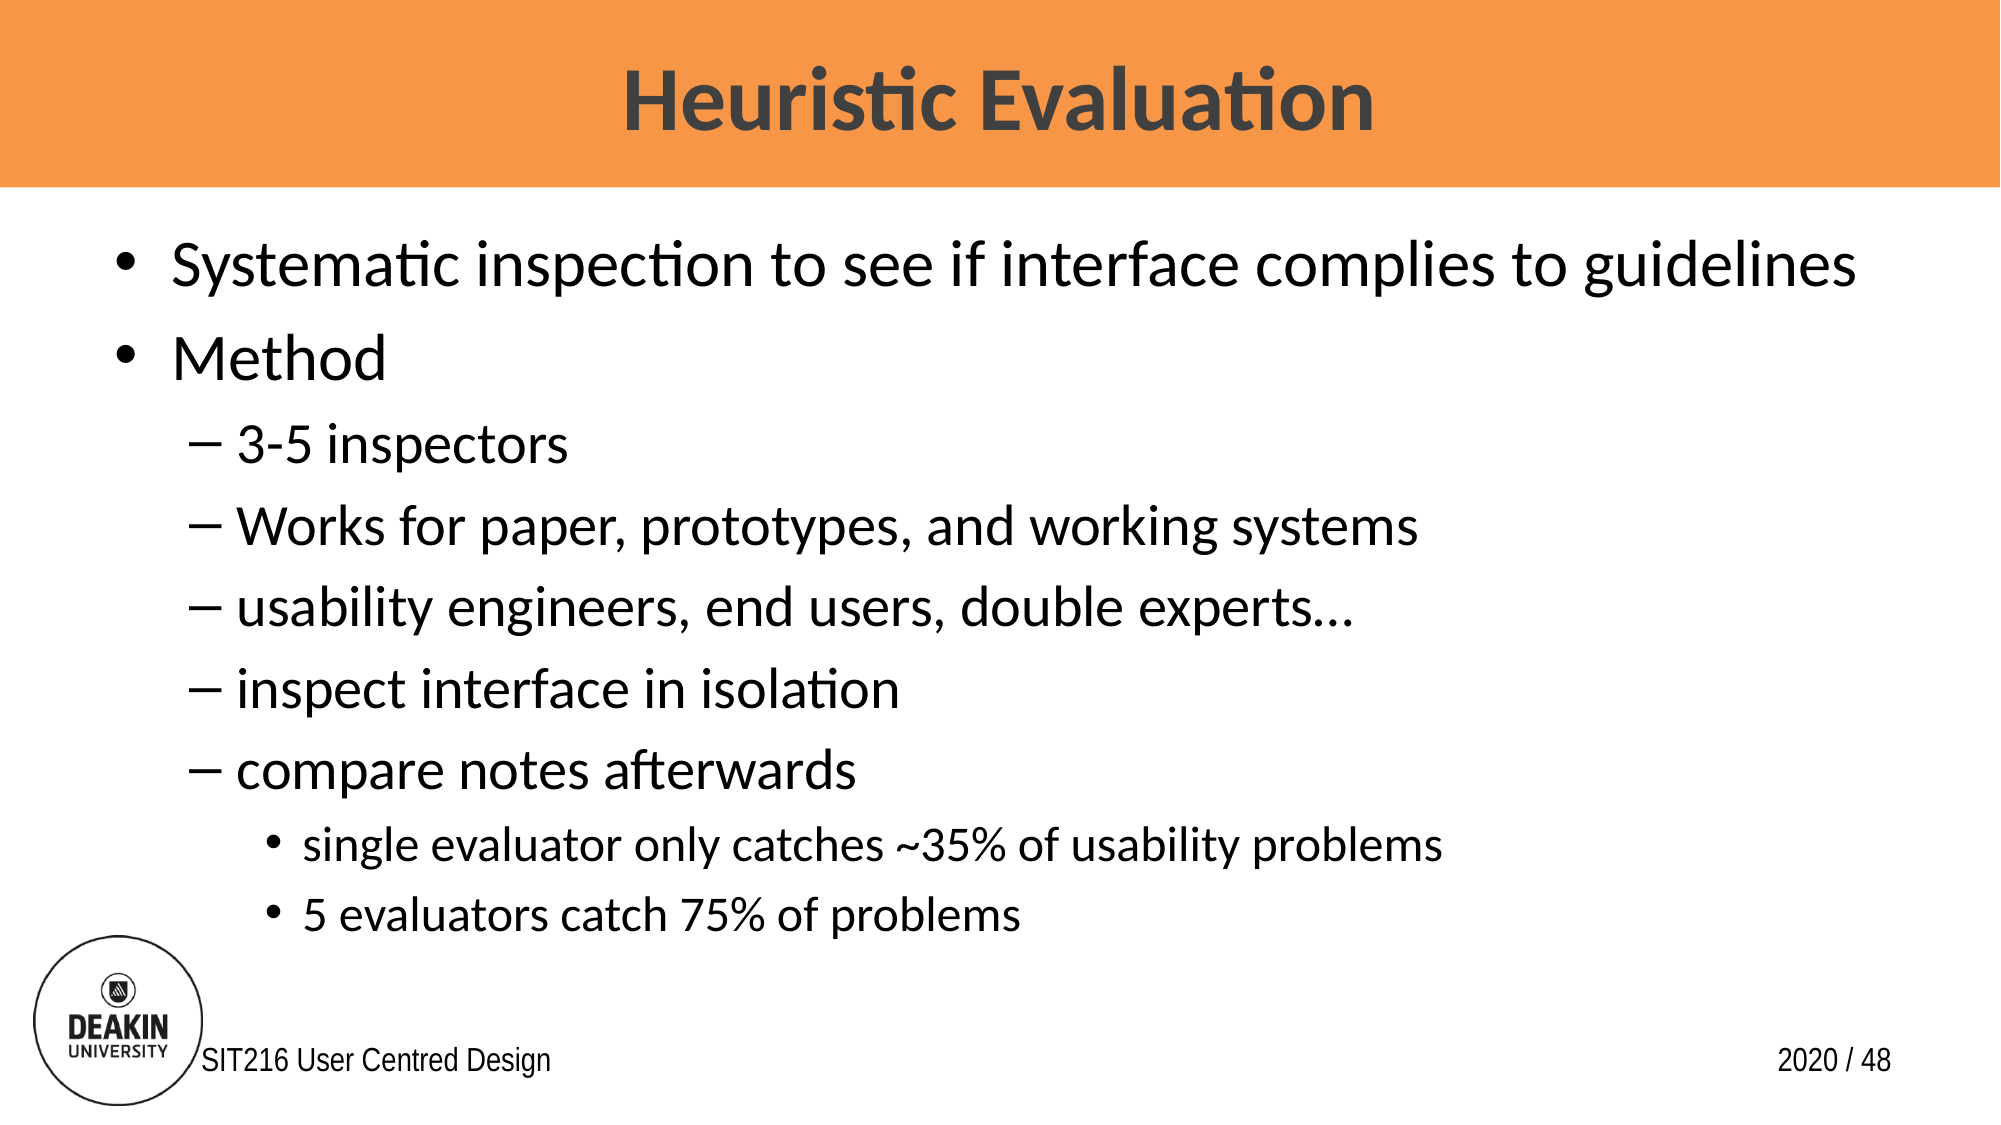

# Heuristic Evaluation
Systematic inspection to see if interface complies to guidelines
Method
3-5 inspectors
Works for paper, prototypes, and working systems
usability engineers, end users, double experts…
inspect interface in isolation
compare notes afterwards
single evaluator only catches ~35% of usability problems
5 evaluators catch 75% of problems